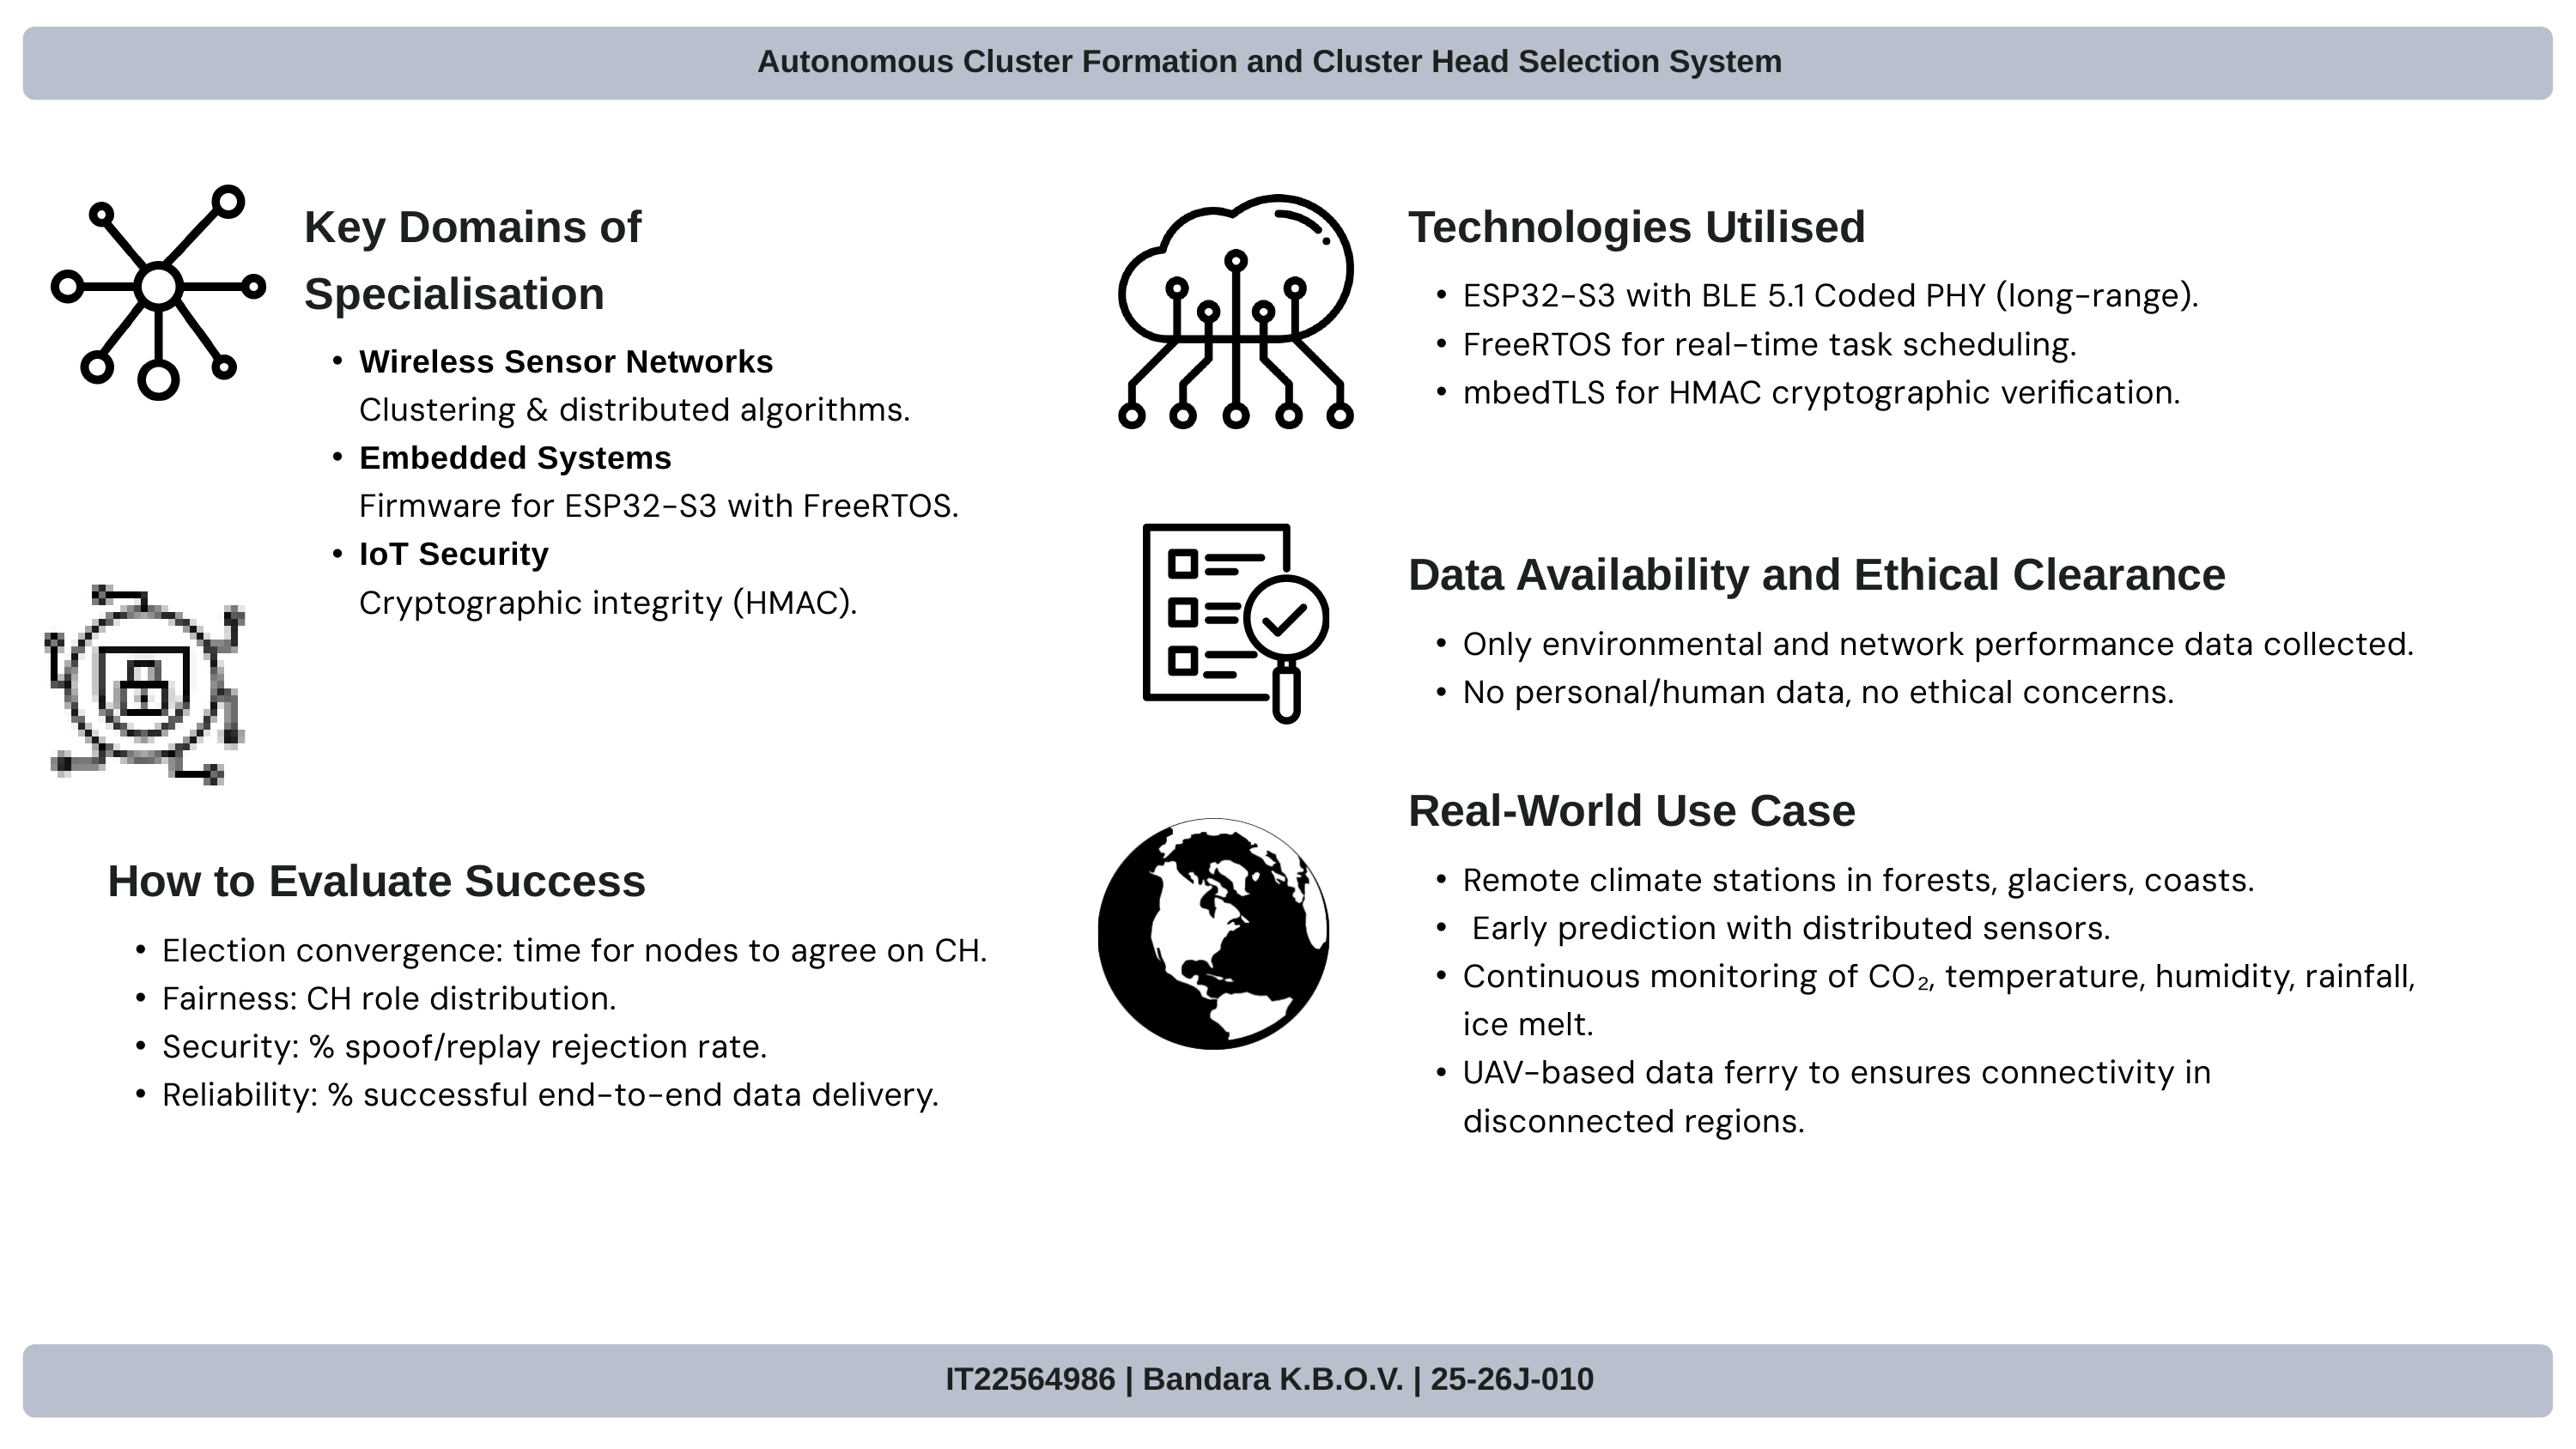

Autonomous Cluster Formation and Cluster Head Selection System

Key Domains of Specialisation
Wireless Sensor Networks
      Clustering & distributed algorithms.
Embedded Systems
      Firmware for ESP32-S3 with FreeRTOS.
IoT Security
      Cryptographic integrity (HMAC).

Technologies Utilised
ESP32-S3 with BLE 5.1 Coded PHY (long-range).
FreeRTOS for real-time task scheduling.
mbedTLS for HMAC cryptographic verification.

Data Availability and Ethical Clearance
Only environmental and network performance data collected.
No personal/human data, no ethical concerns.

Real-World Use Case
Remote climate stations in forests, glaciers, coasts.
 Early prediction with distributed sensors.
Continuous monitoring of CO₂, temperature, humidity, rainfall, ice melt.
UAV-based data ferry to ensures connectivity in disconnected regions.

How to Evaluate Success
Election convergence: time for nodes to agree on CH.
Fairness: CH role distribution.
Security: % spoof/replay rejection rate.
Reliability: % successful end-to-end data delivery.

IT22564986 | Bandara K.B.O.V. | 25-26J-010